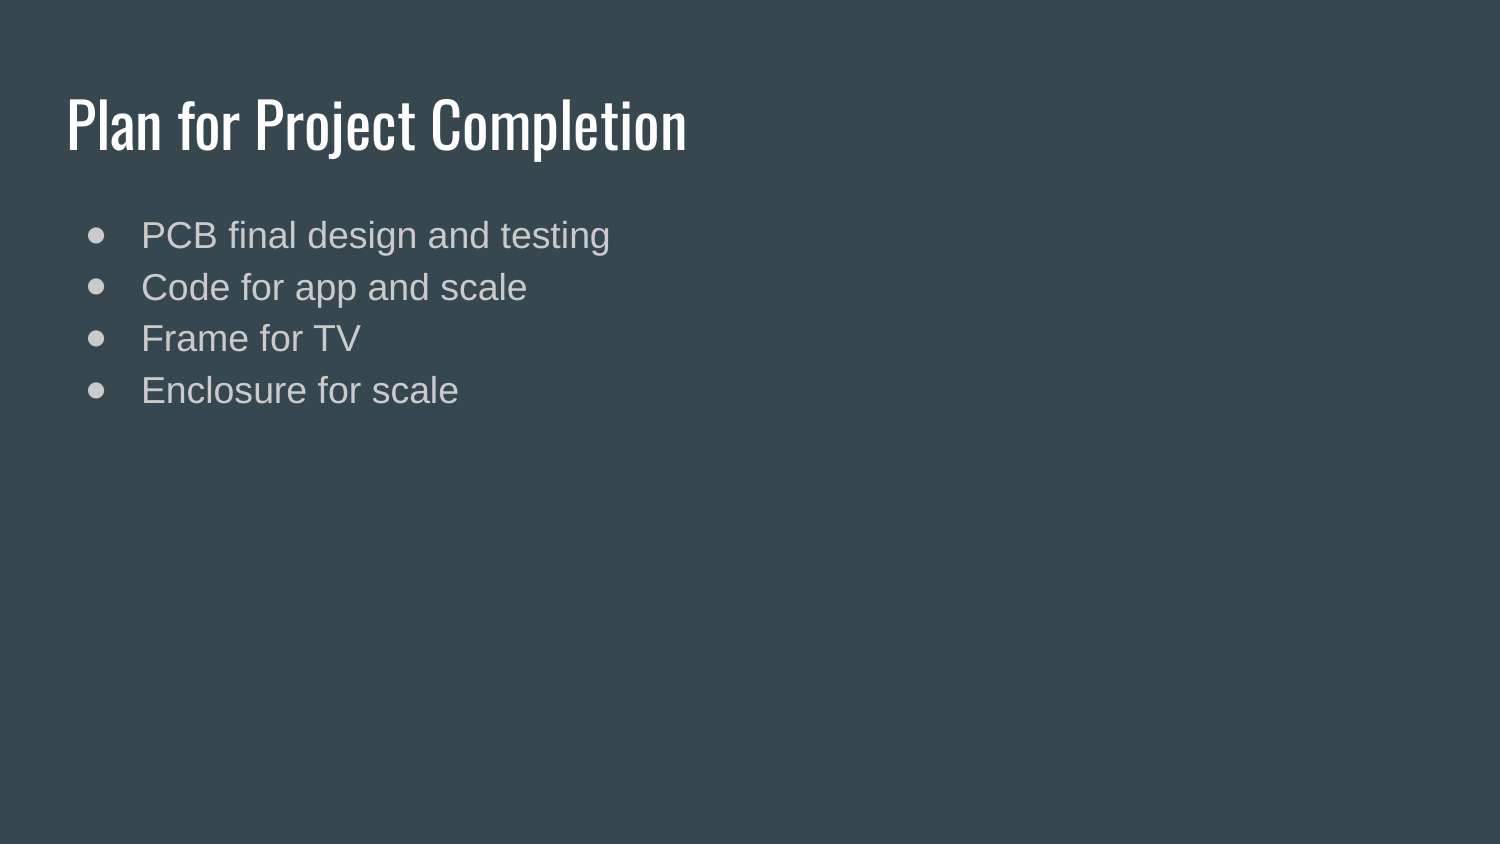

# Plan for Project Completion
PCB final design and testing
Code for app and scale
Frame for TV
Enclosure for scale